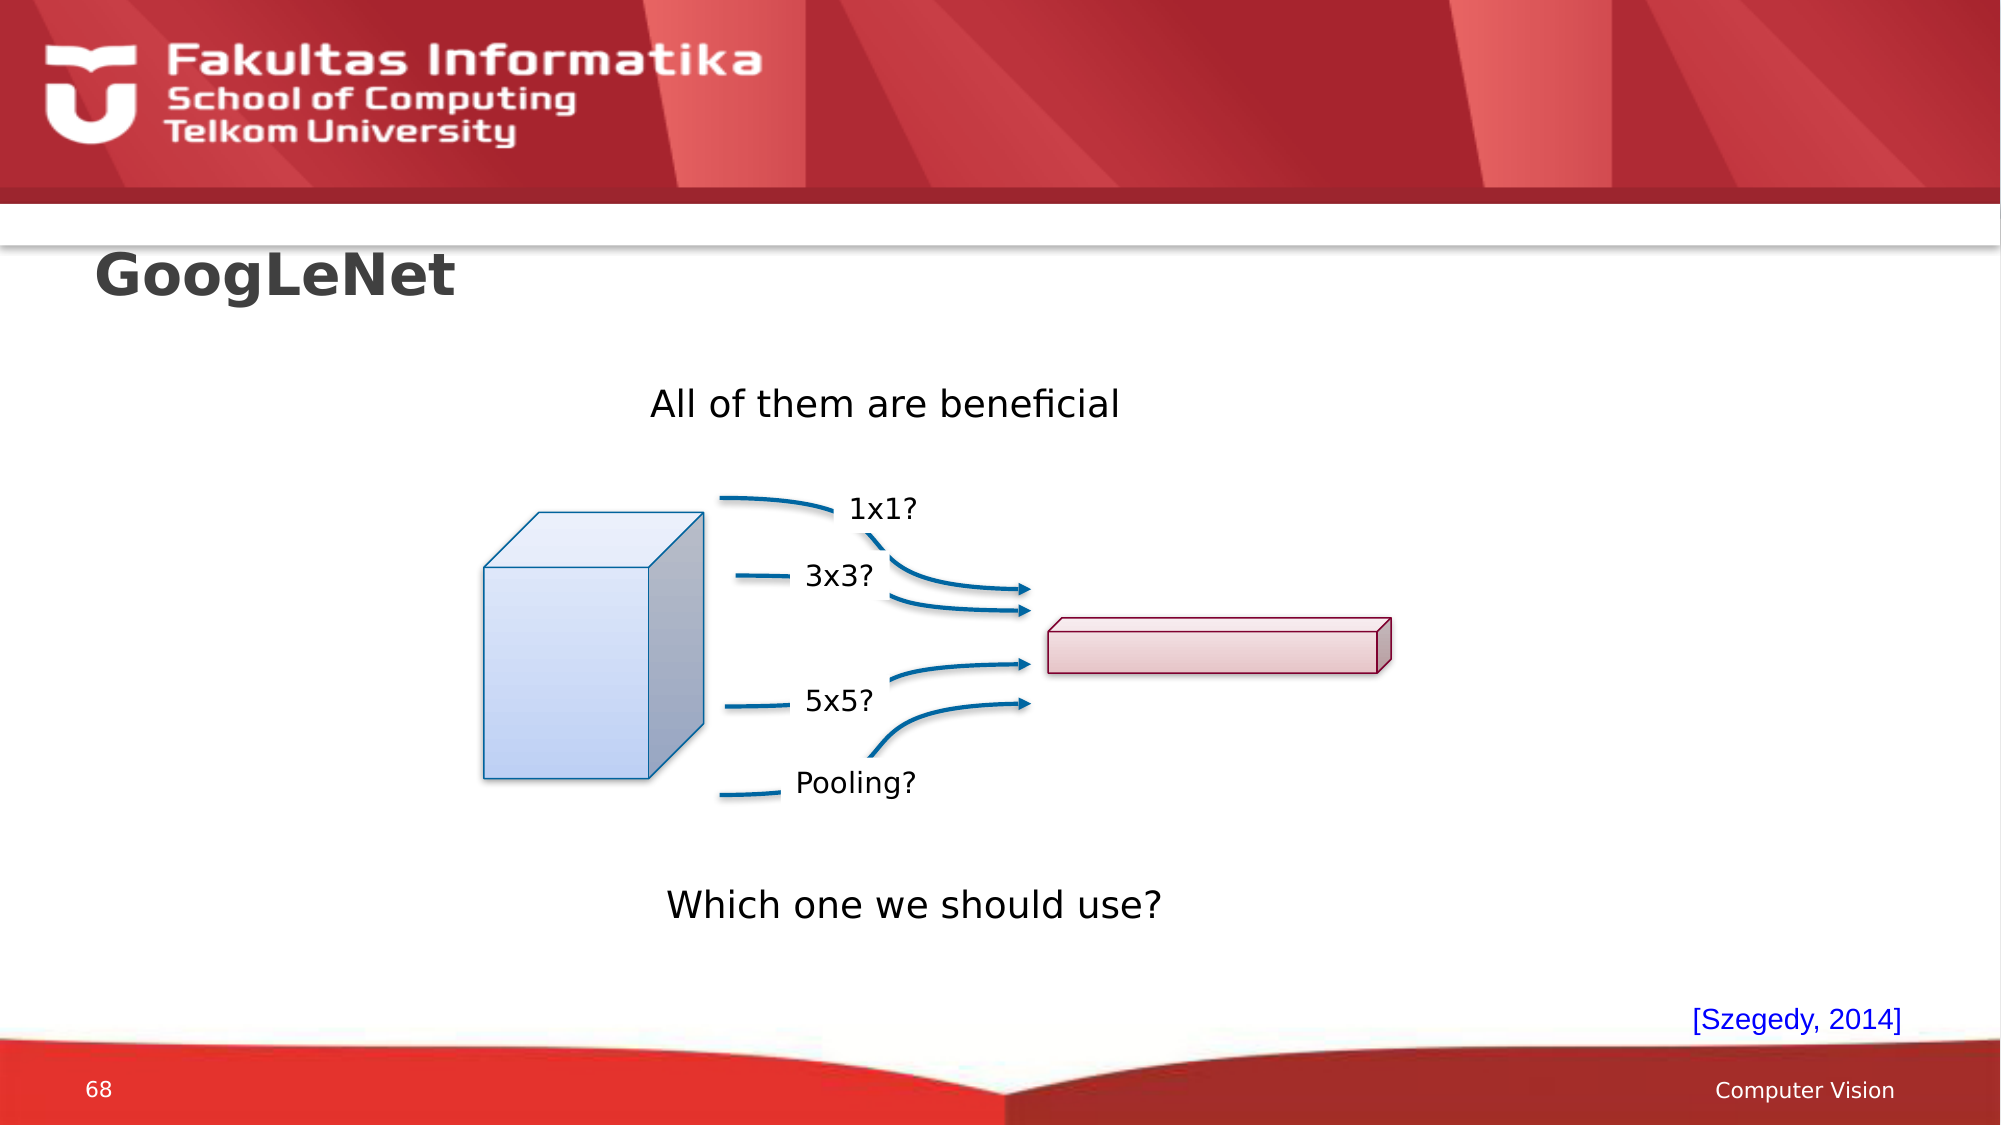

# GoogLeNet
All of them are beneficial
1x1?

3x3?

5x5?
Pooling?
Which one we should use?
[Szegedy, 2014]
Computer Vision
68